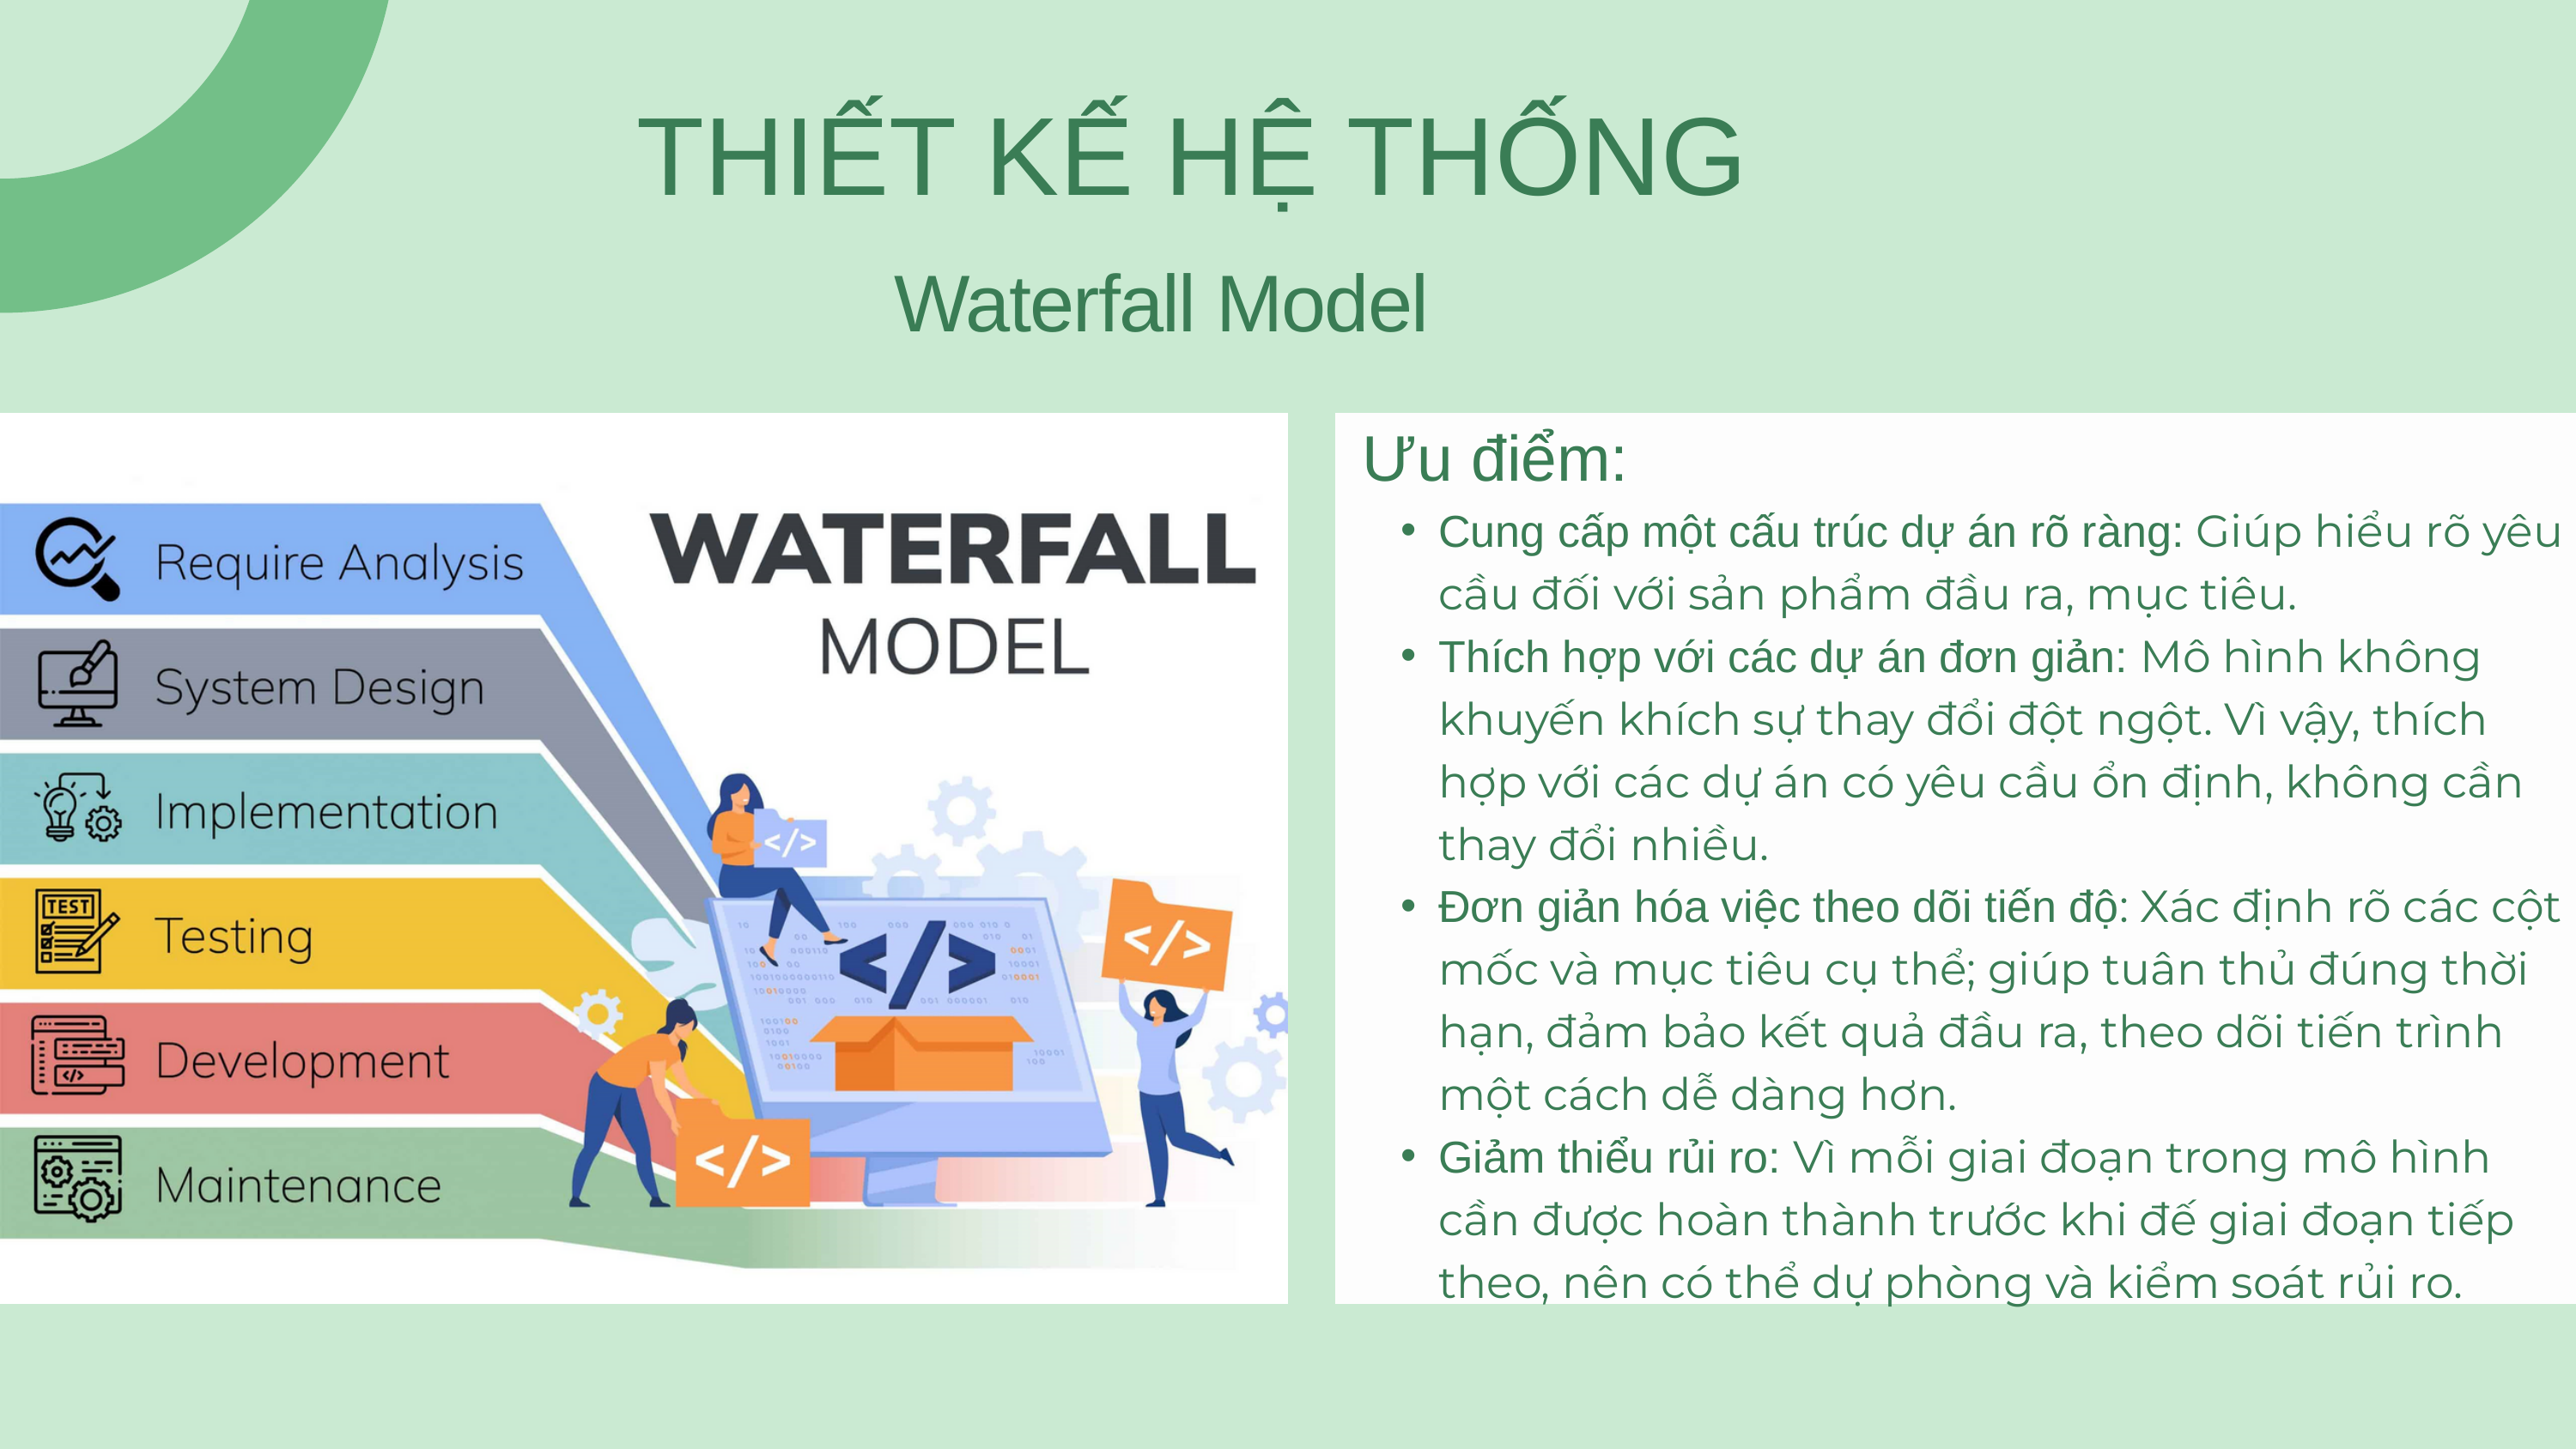

THIẾT KẾ HỆ THỐNG
Waterfall Model
Ưu điểm:
Cung cấp một cấu trúc dự án rõ ràng: Giúp hiểu rõ yêu cầu đối với sản phẩm đầu ra, mục tiêu.
Thích hợp với các dự án đơn giản: Mô hình không khuyến khích sự thay đổi đột ngột. Vì vậy, thích hợp với các dự án có yêu cầu ổn định, không cần thay đổi nhiều.
Đơn giản hóa việc theo dõi tiến độ: Xác định rõ các cột mốc và mục tiêu cụ thể; giúp tuân thủ đúng thời hạn, đảm bảo kết quả đầu ra, theo dõi tiến trình một cách dễ dàng hơn.
Giảm thiểu rủi ro: Vì mỗi giai đoạn trong mô hình cần được hoàn thành trước khi đế giai đoạn tiếp theo, nên có thể dự phòng và kiểm soát rủi ro.